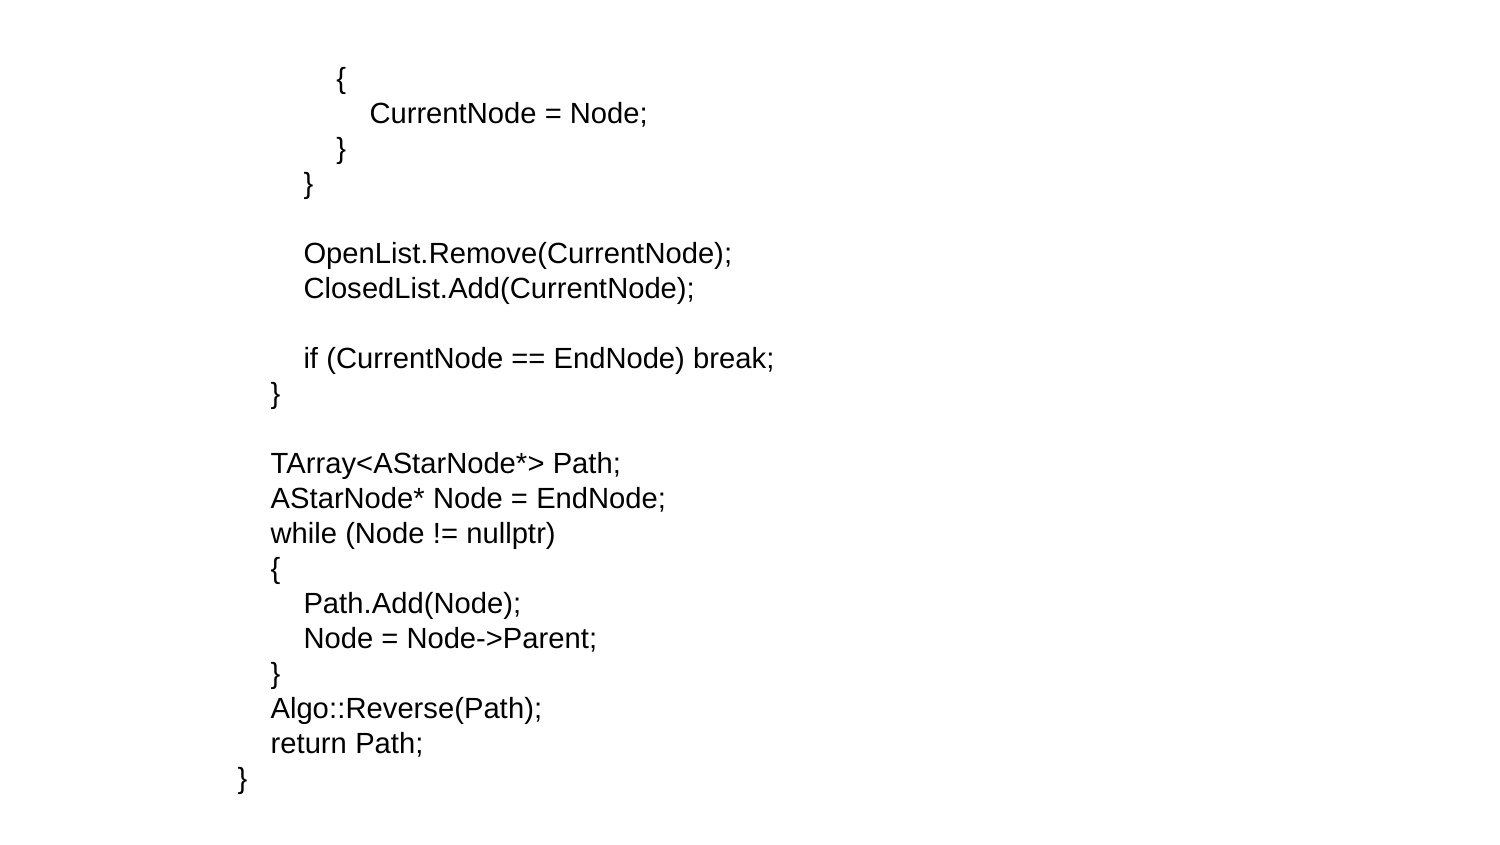

{
                CurrentNode = Node;
            }
        }

        OpenList.Remove(CurrentNode);
        ClosedList.Add(CurrentNode);

        if (CurrentNode == EndNode) break;
    }

    TArray<AStarNode*> Path;
    AStarNode* Node = EndNode;
    while (Node != nullptr)
    {
        Path.Add(Node);
        Node = Node->Parent;
    }
    Algo::Reverse(Path);
    return Path;
}